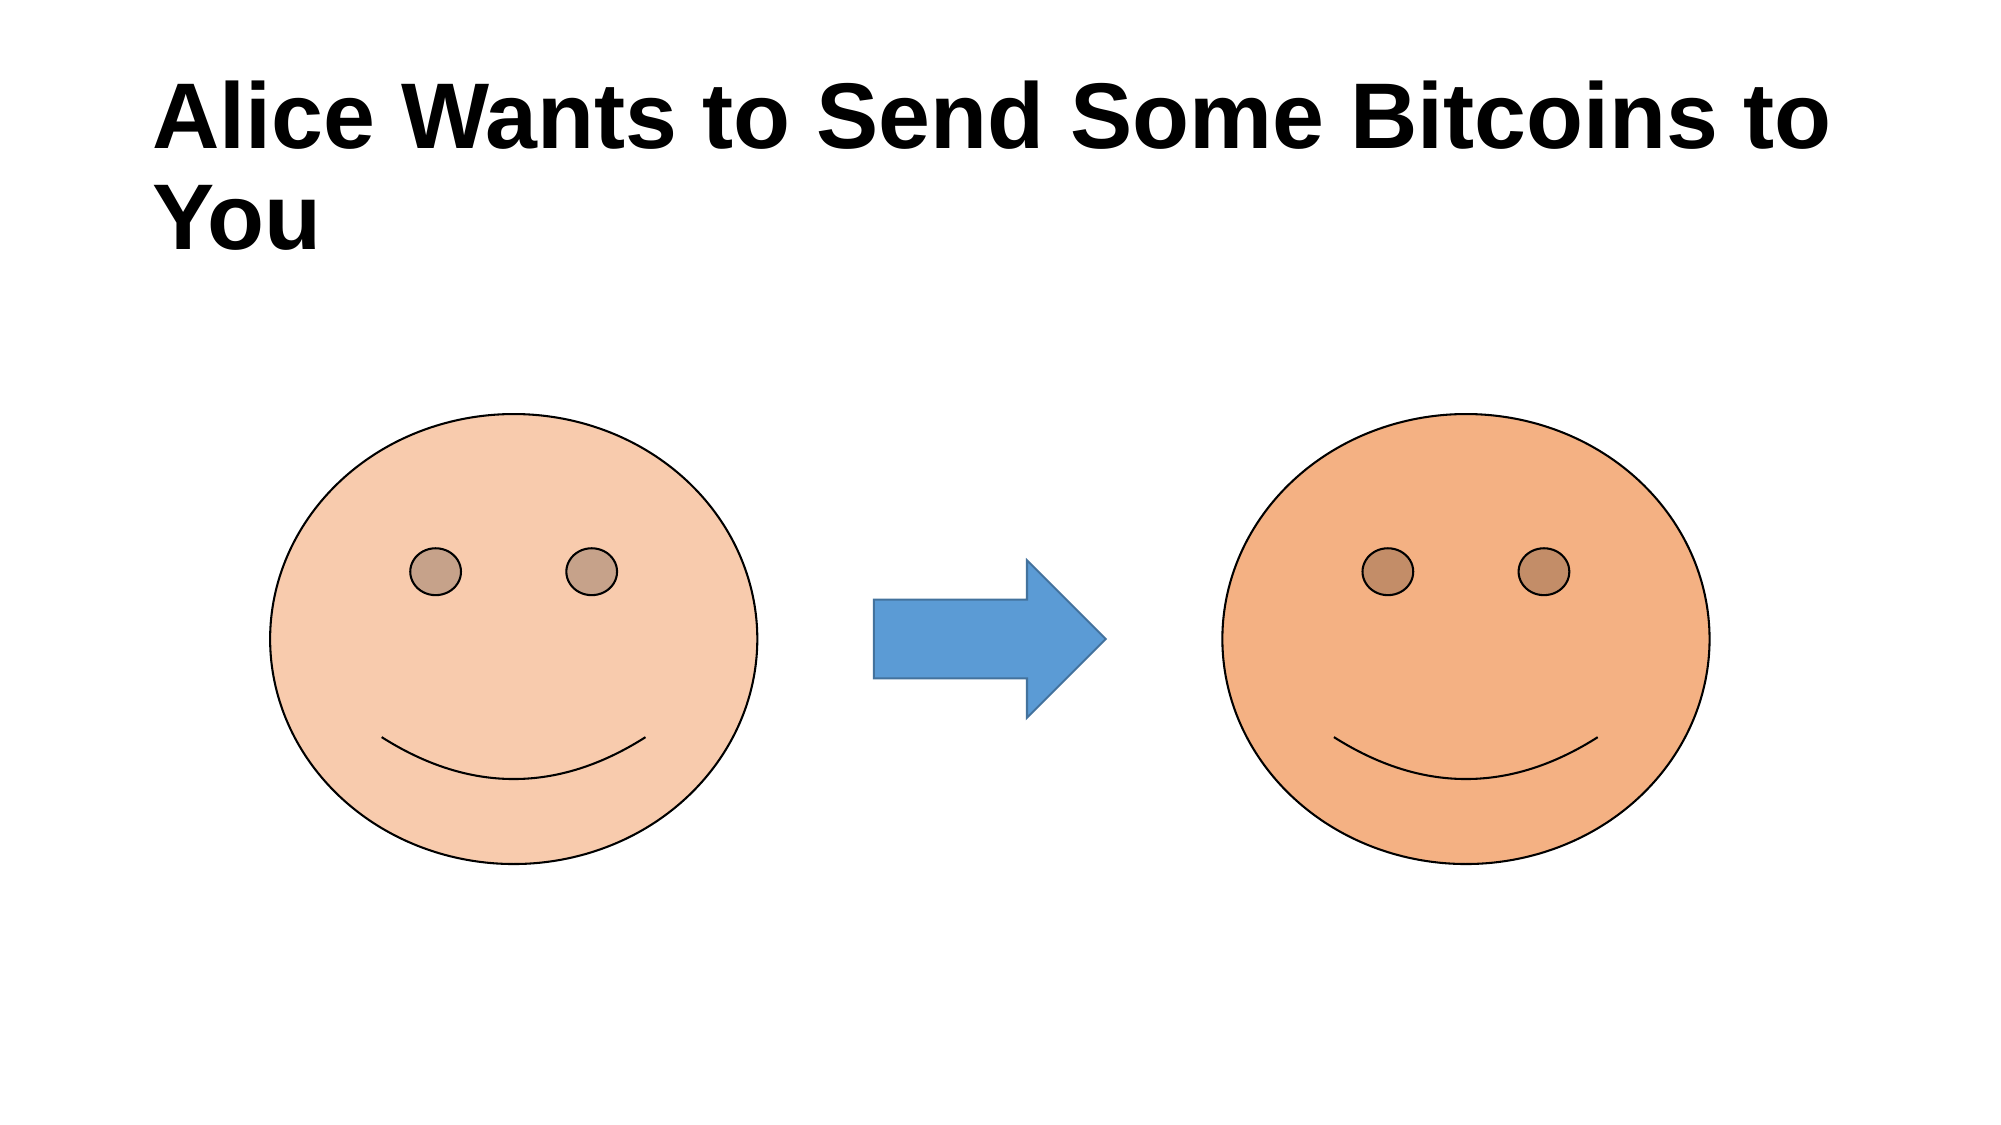

# Alice Wants to Send Some Bitcoins to You